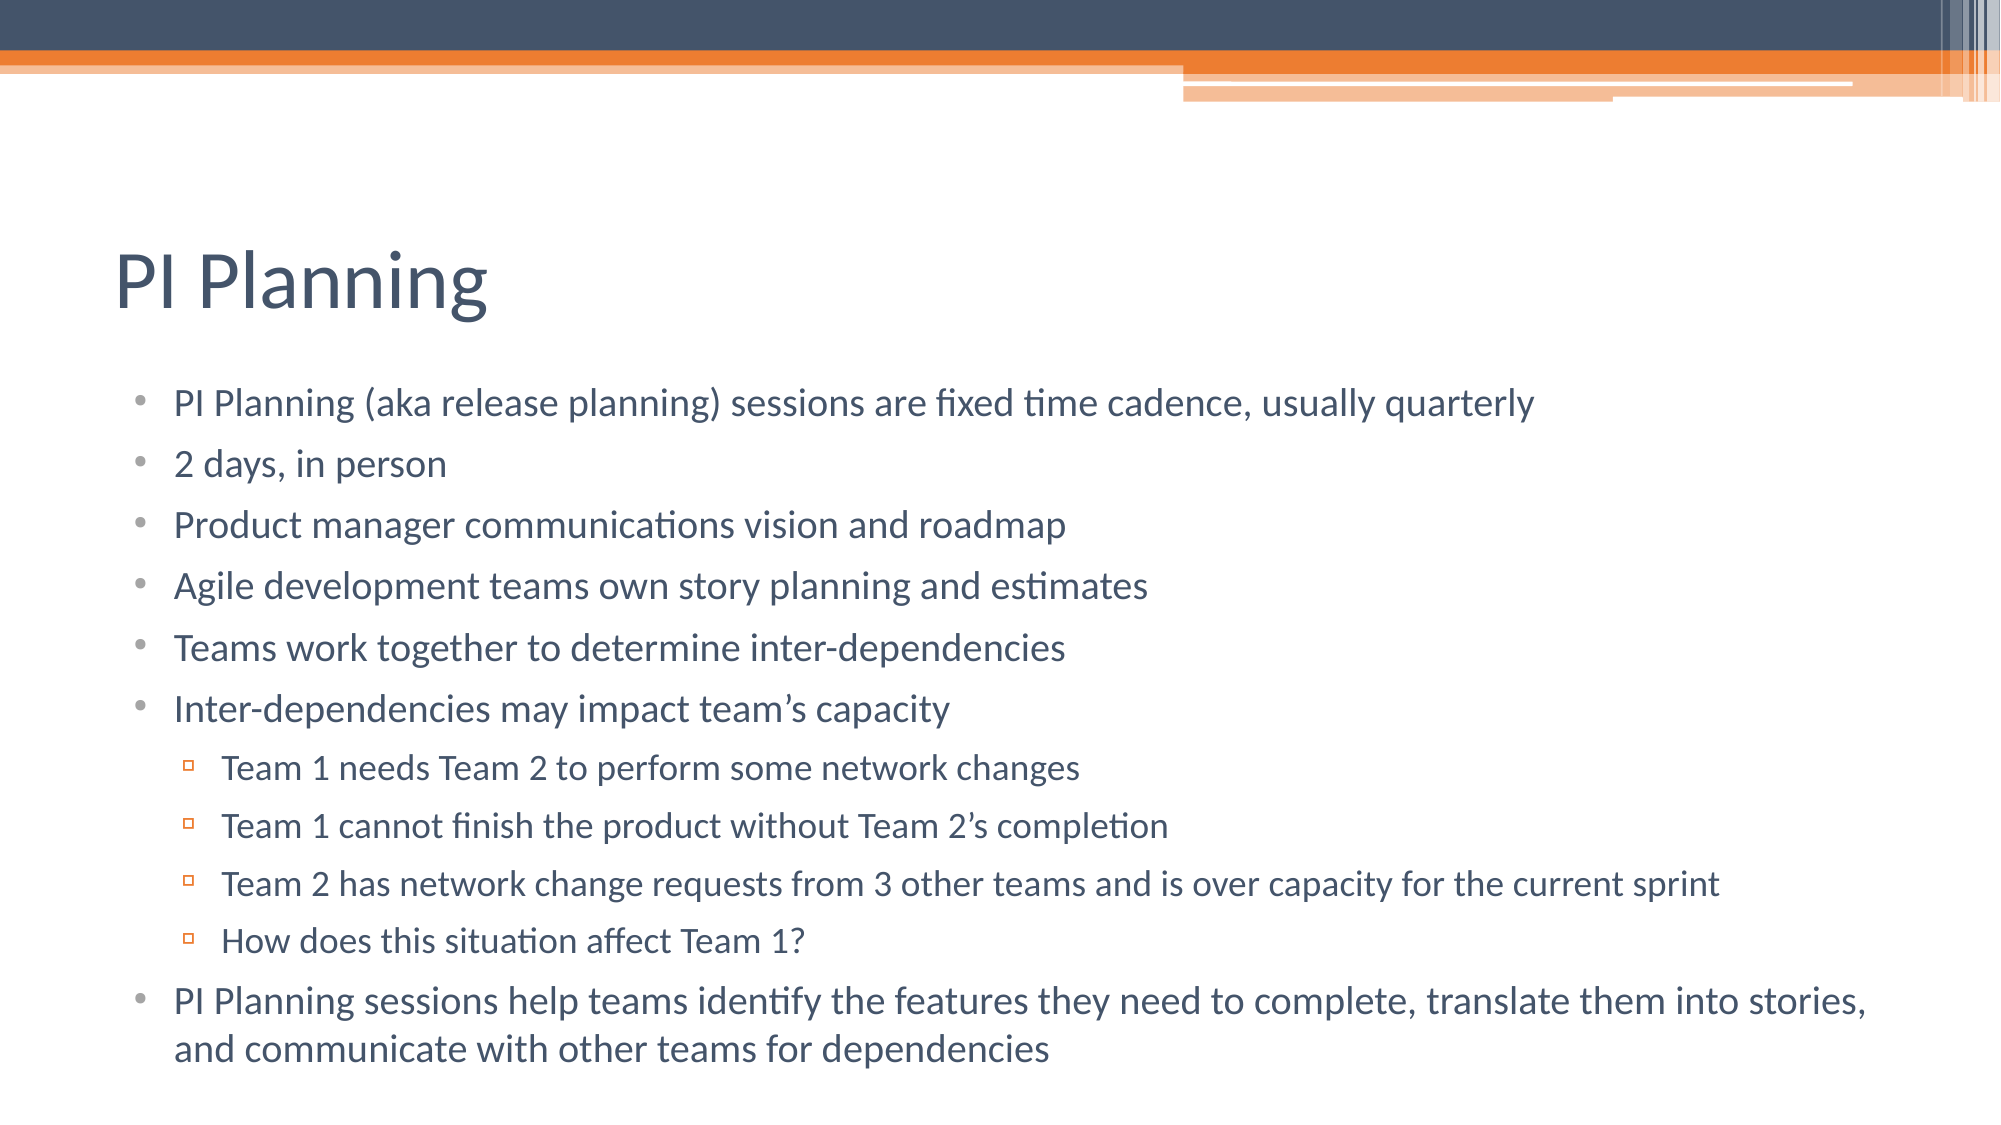

# PI Planning
PI Planning (aka release planning) sessions are fixed time cadence, usually quarterly
2 days, in person
Product manager communications vision and roadmap
Agile development teams own story planning and estimates
Teams work together to determine inter-dependencies
Inter-dependencies may impact team’s capacity
Team 1 needs Team 2 to perform some network changes
Team 1 cannot finish the product without Team 2’s completion
Team 2 has network change requests from 3 other teams and is over capacity for the current sprint
How does this situation affect Team 1?
PI Planning sessions help teams identify the features they need to complete, translate them into stories, and communicate with other teams for dependencies